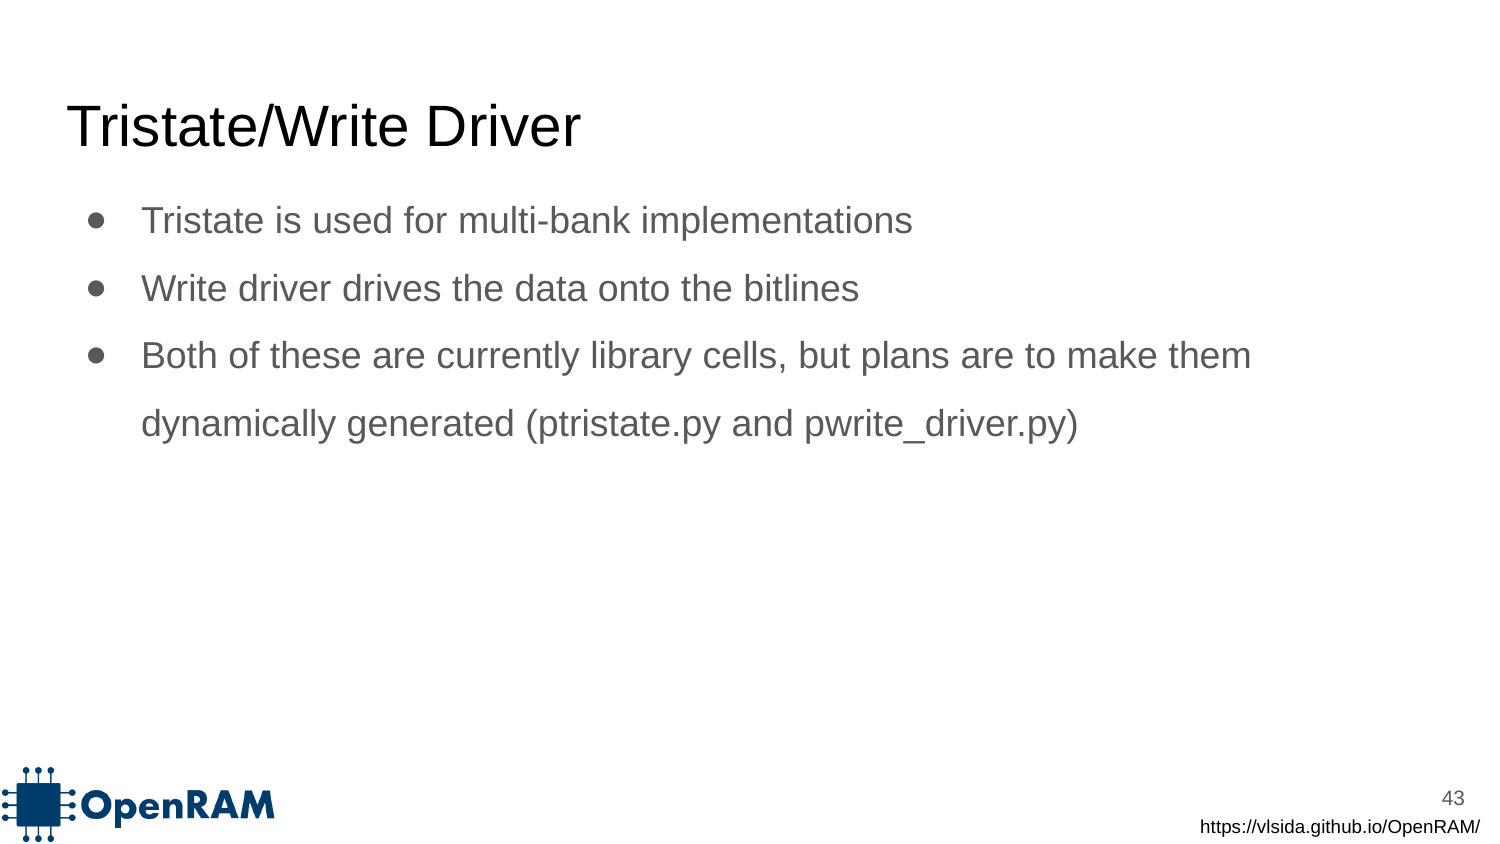

# Tristate/Write Driver
Tristate is used for multi-bank implementations
Write driver drives the data onto the bitlines
Both of these are currently library cells, but plans are to make them dynamically generated (ptristate.py and pwrite_driver.py)
43